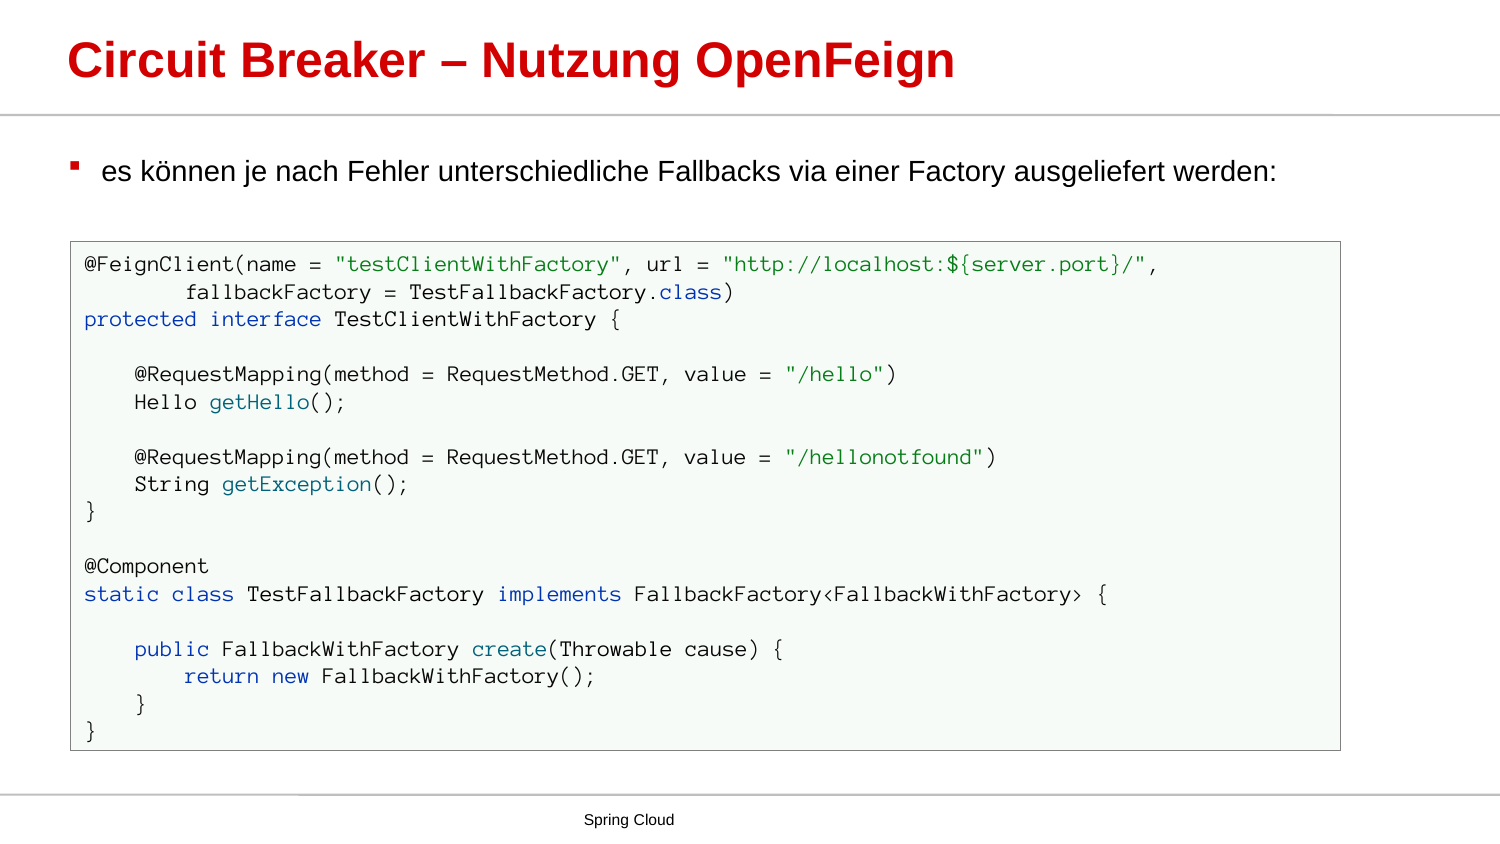

# Circuit Breaker – Nutzung OpenFeign
es können je nach Fehler unterschiedliche Fallbacks via einer Factory ausgeliefert werden:

@FeignClient(name = "testClientWithFactory", url = "http://localhost:${server.port}/",
        fallbackFactory = TestFallbackFactory.class)
protected interface TestClientWithFactory {
    @RequestMapping(method = RequestMethod.GET, value = "/hello")
    Hello getHello();
    @RequestMapping(method = RequestMethod.GET, value = "/hellonotfound")
    String getException();
}
@Component
static class TestFallbackFactory implements FallbackFactory<FallbackWithFactory> {
    public FallbackWithFactory create(Throwable cause) {
        return new FallbackWithFactory();
    }
}
Spring Cloud